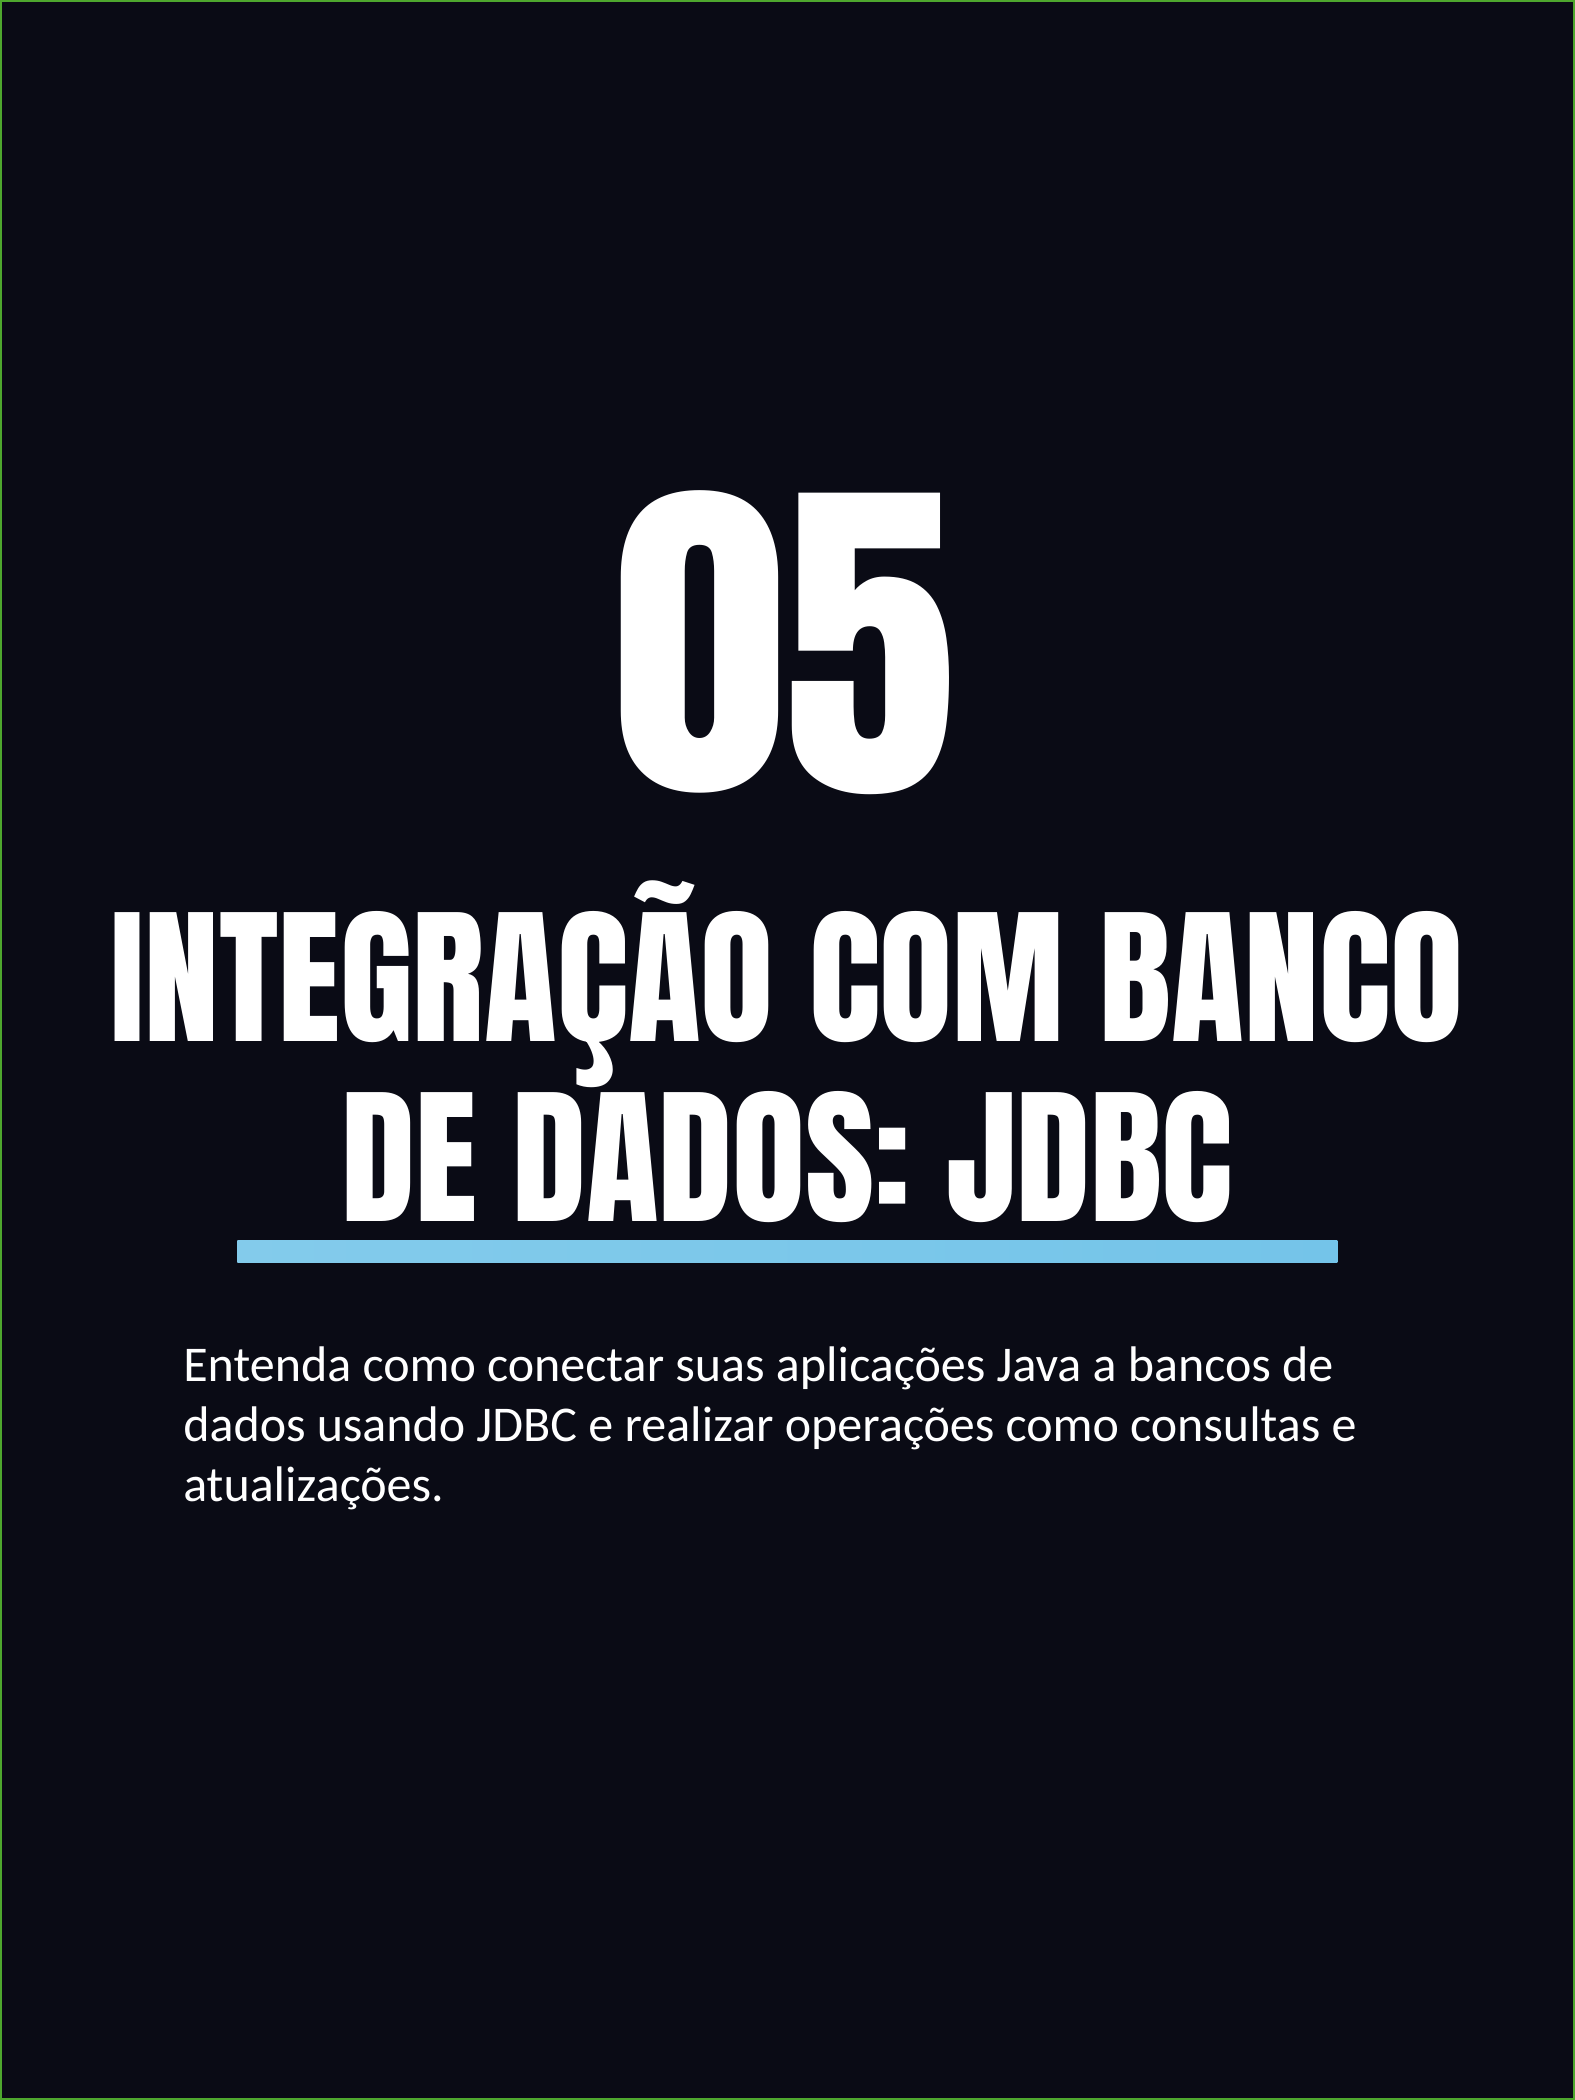

05
INTEGRAÇÃO COM BANCO DE DADOS: JDBC

Entenda como conectar suas aplicações Java a bancos de dados usando JDBC e realizar operações como consultas e atualizações.
JAVA - MULTIPLATAFORMAS PARA OBSERVADORES - LUAN SILVA
15